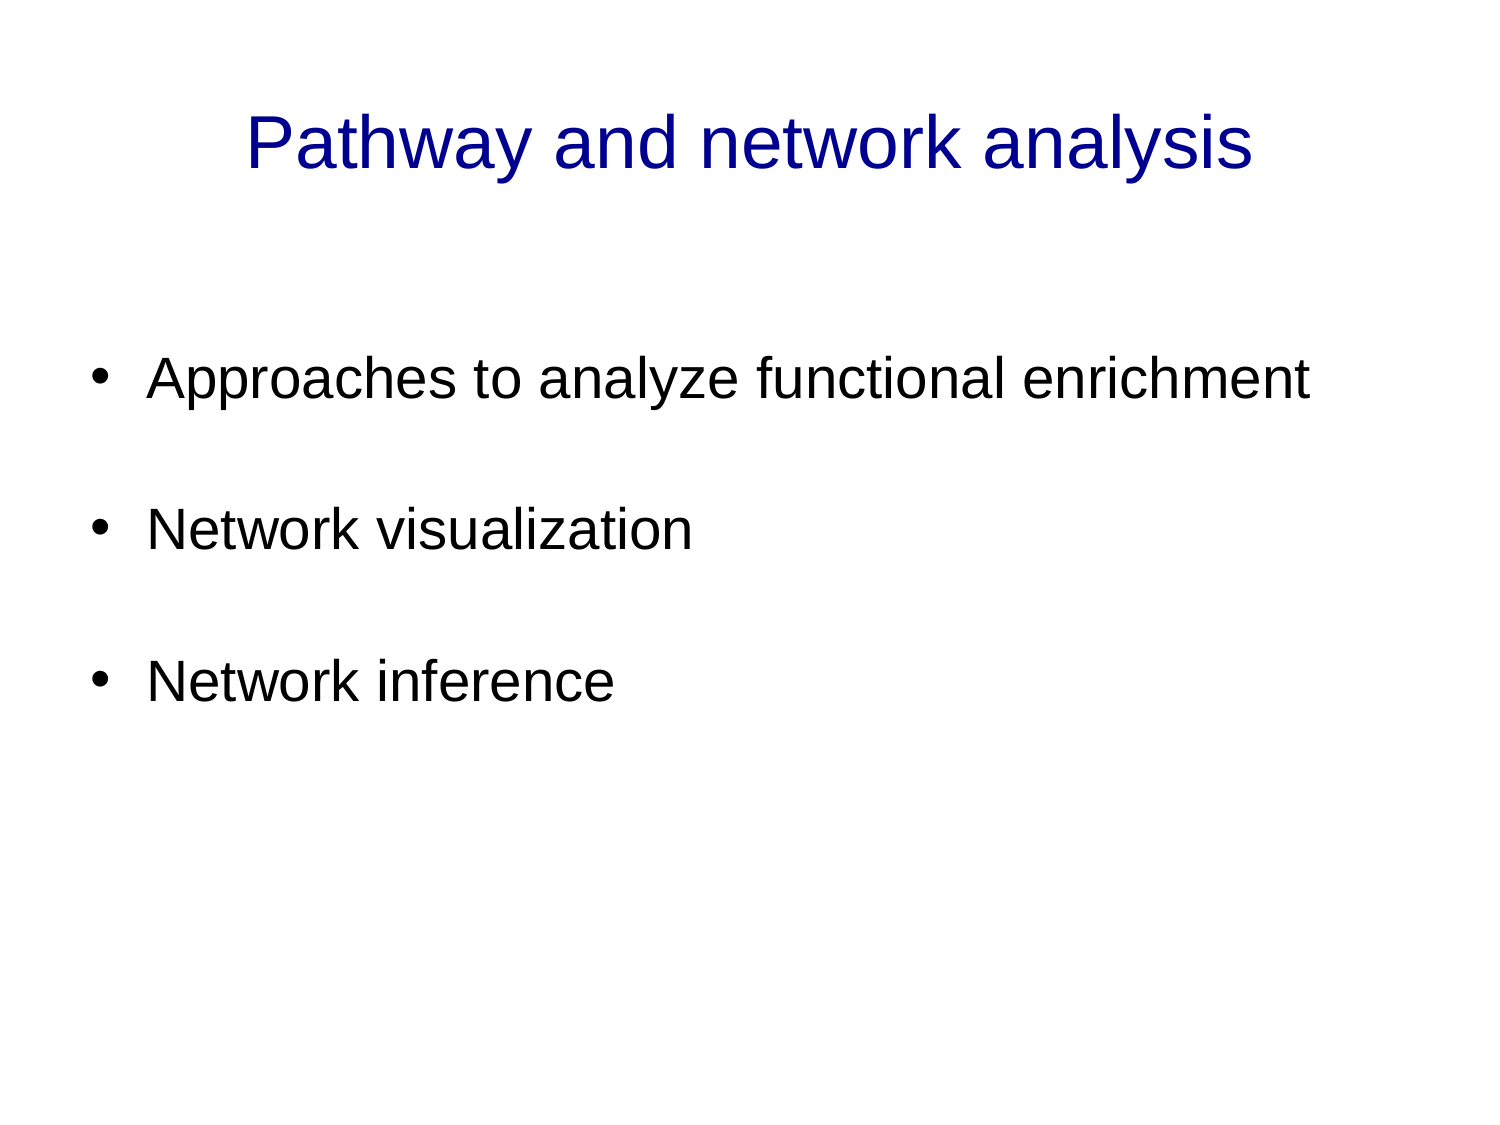

# Pathway and network analysis
Approaches to analyze functional enrichment
Network visualization
Network inference